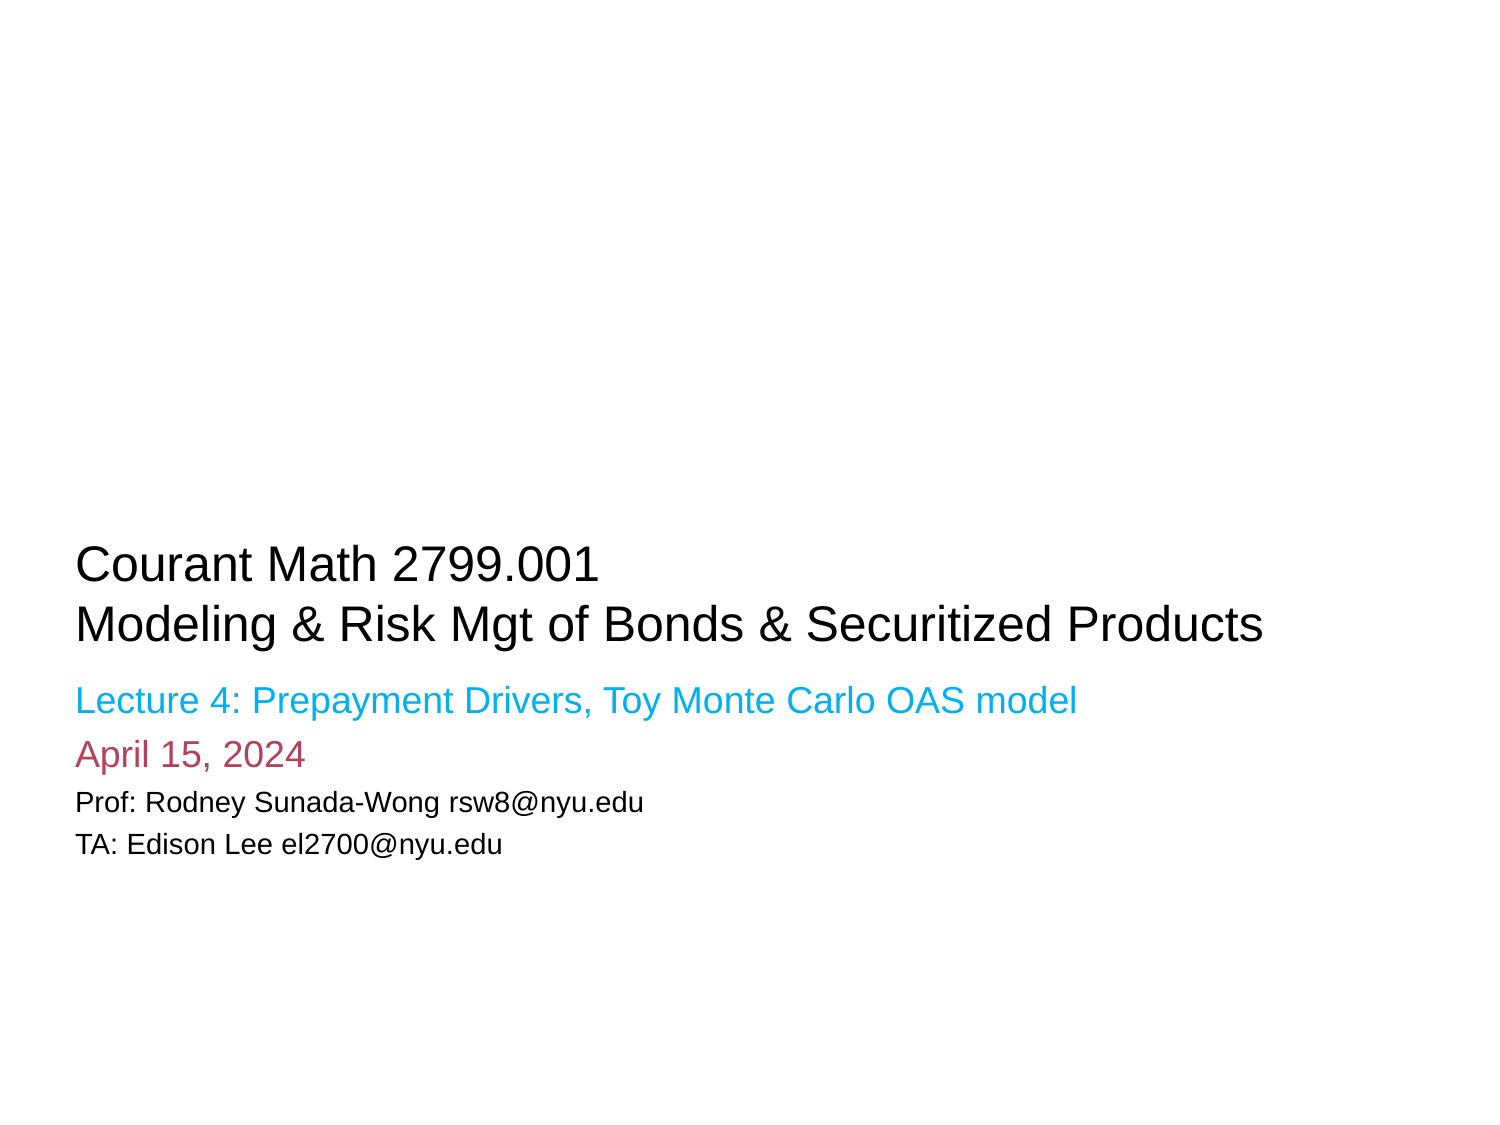

Courant Math 2799.001
Modeling & Risk Mgt of Bonds & Securitized Products
Lecture 4: Prepayment Drivers, Toy Monte Carlo OAS model
April 15, 2024
Prof: Rodney Sunada-Wong rsw8@nyu.edu
TA: Edison Lee el2700@nyu.edu